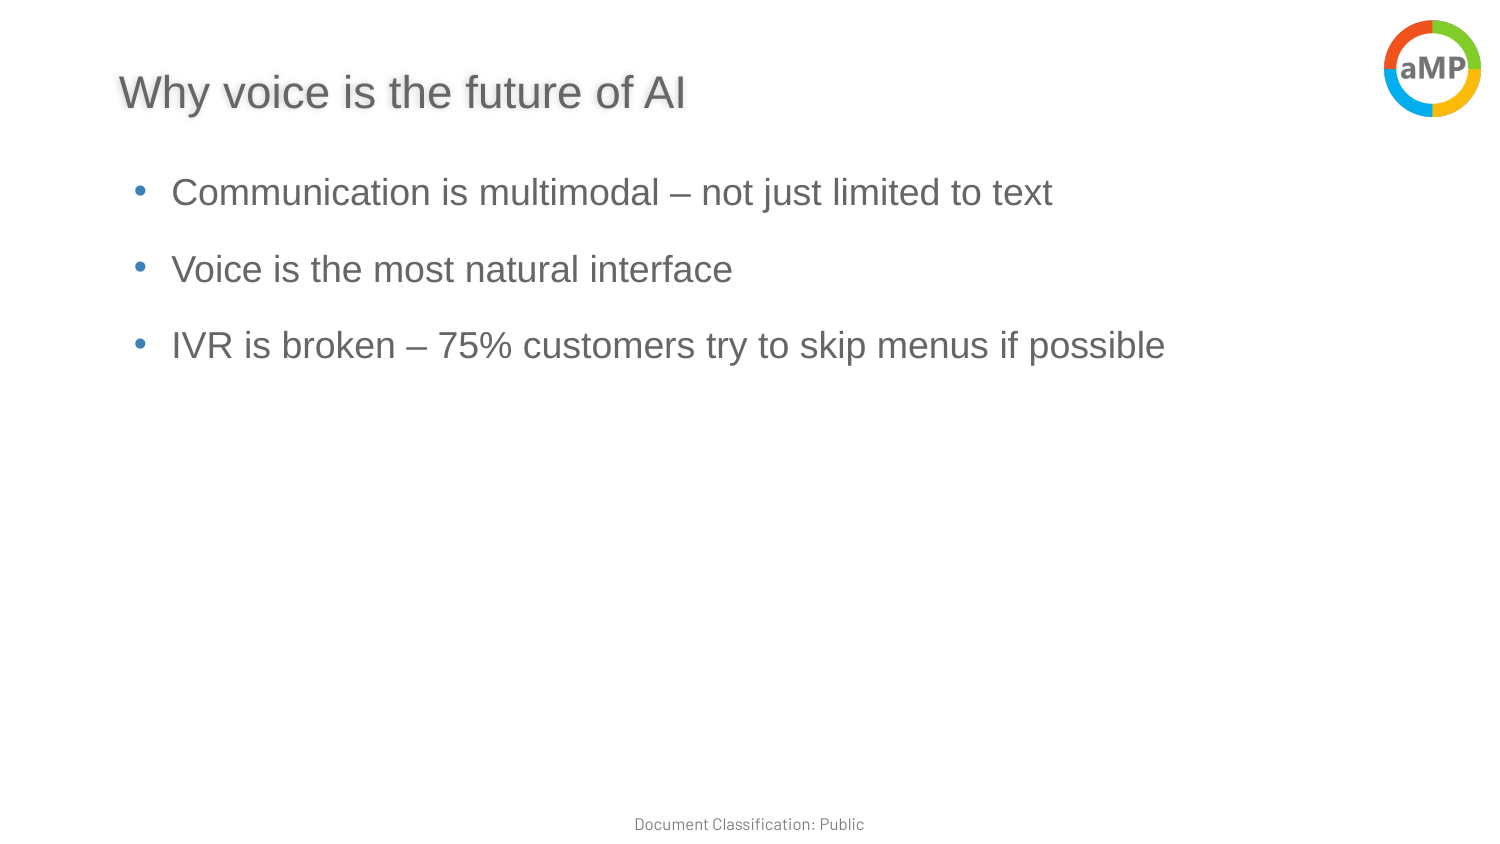

# Why voice is the future of AI
Communication is multimodal – not just limited to text
Voice is the most natural interface
IVR is broken – 75% customers try to skip menus if possible